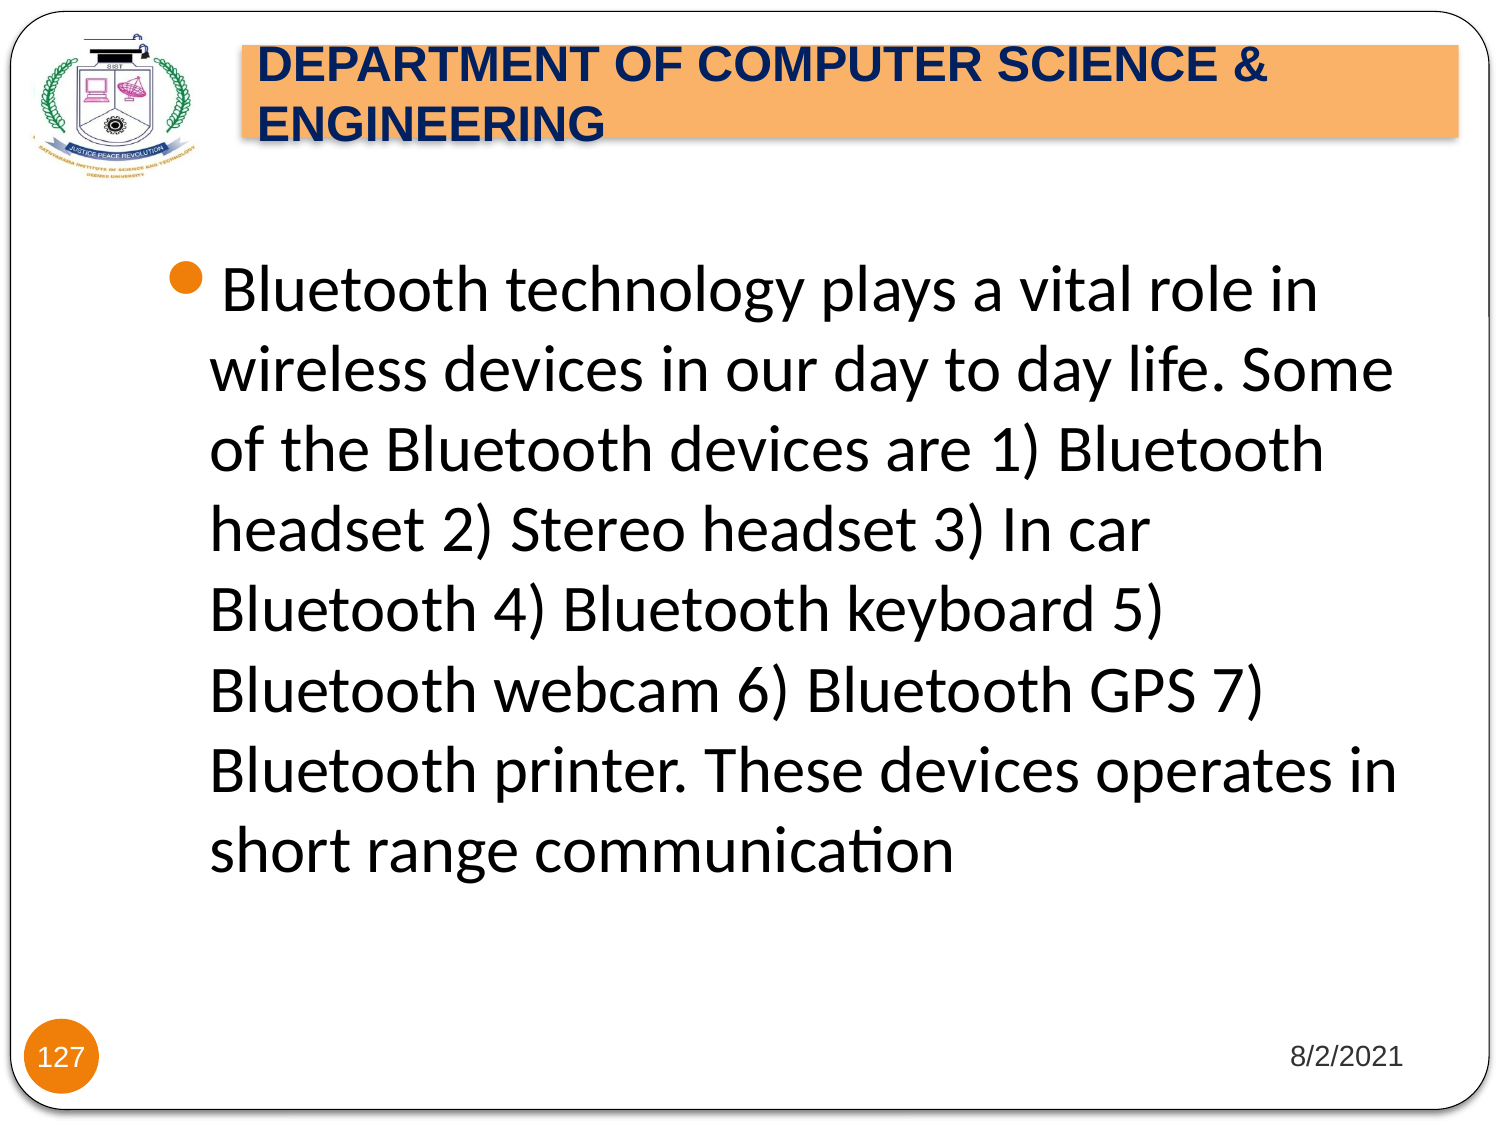

Bluetooth technology plays a vital role in wireless devices in our day to day life. Some of the Bluetooth devices are 1) Bluetooth headset 2) Stereo headset 3) In car Bluetooth 4) Bluetooth keyboard 5) Bluetooth webcam 6) Bluetooth GPS 7) Bluetooth printer. These devices operates in short range communication
8/2/2021
127